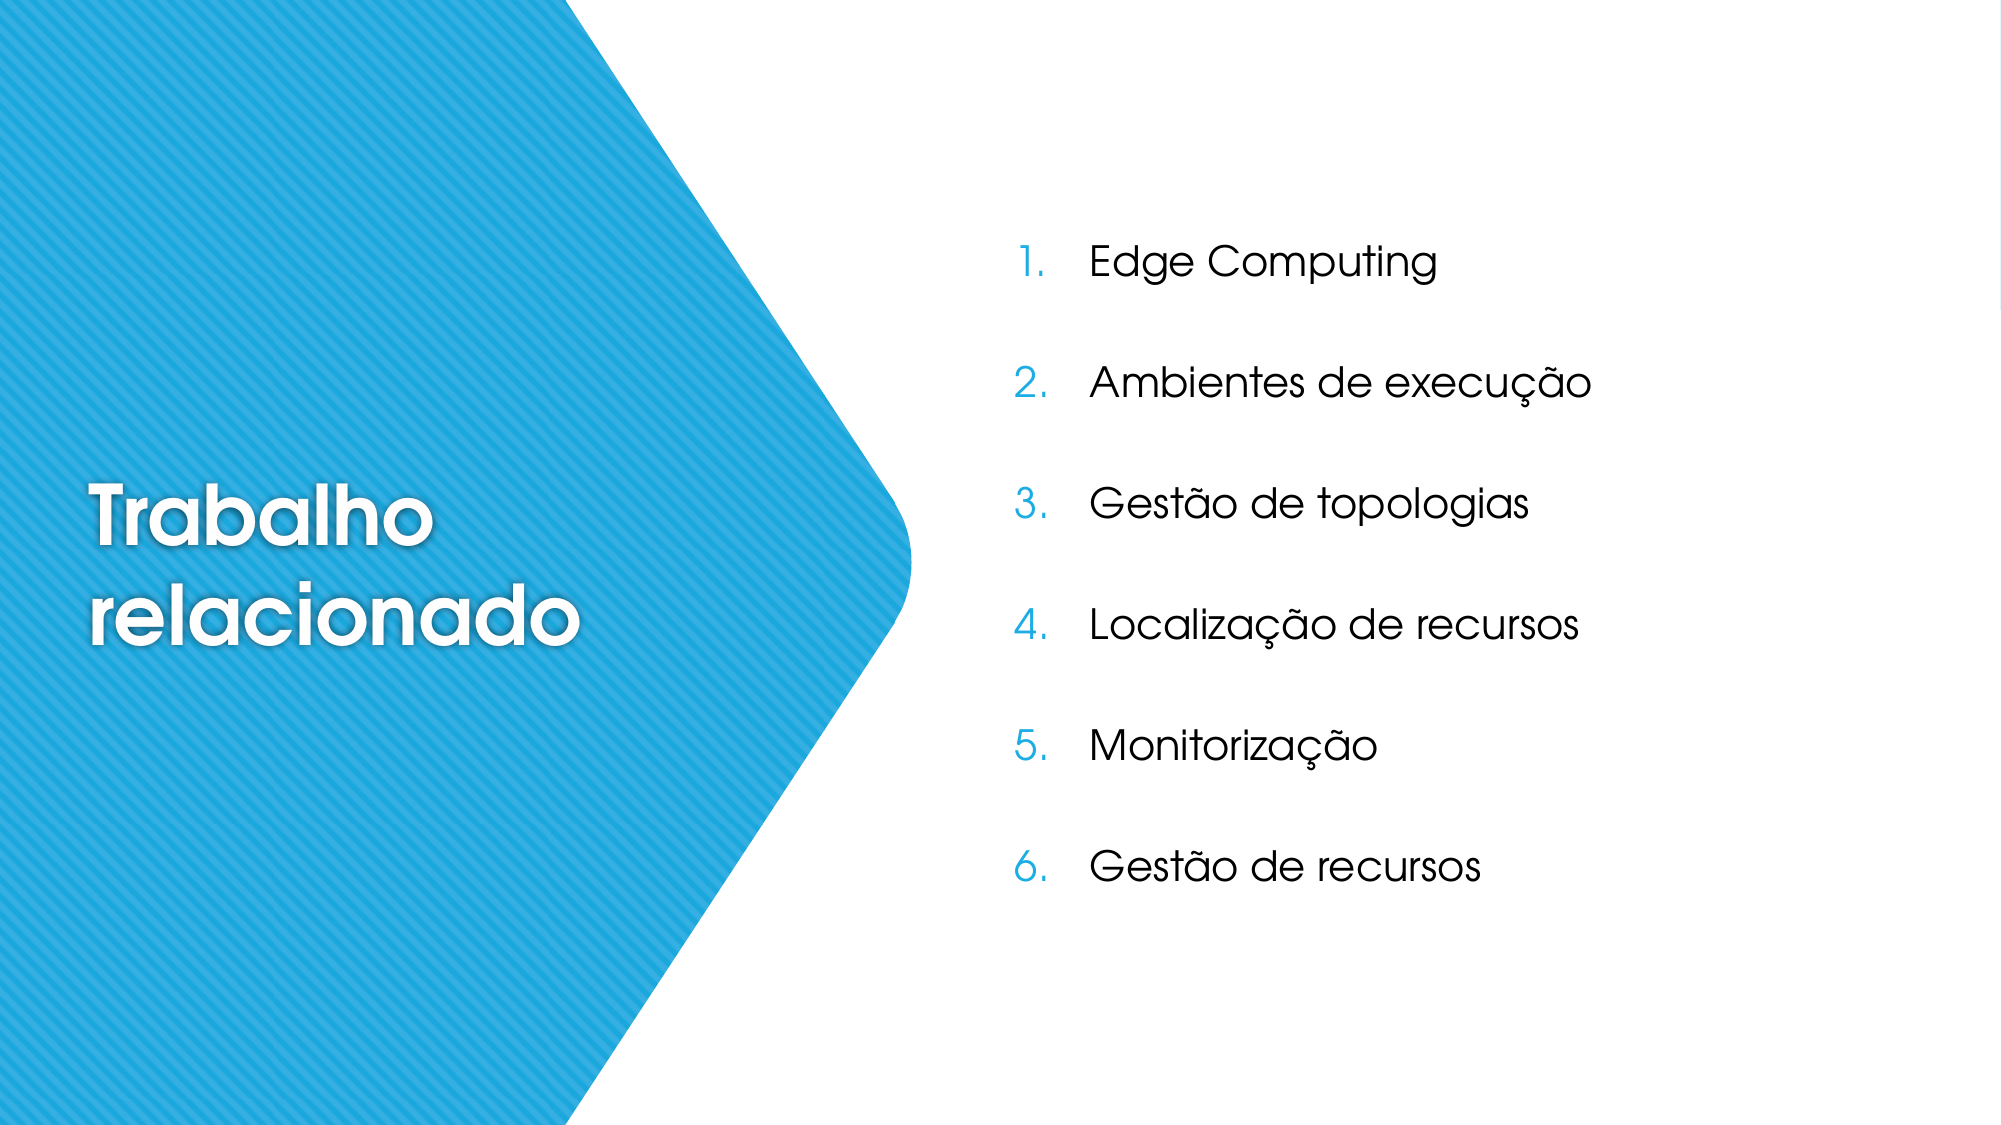

Edge Computing
Ambientes de execução
Gestão de topologias
Localização de recursos
Monitorização
Gestão de recursos
# Trabalho relacionado